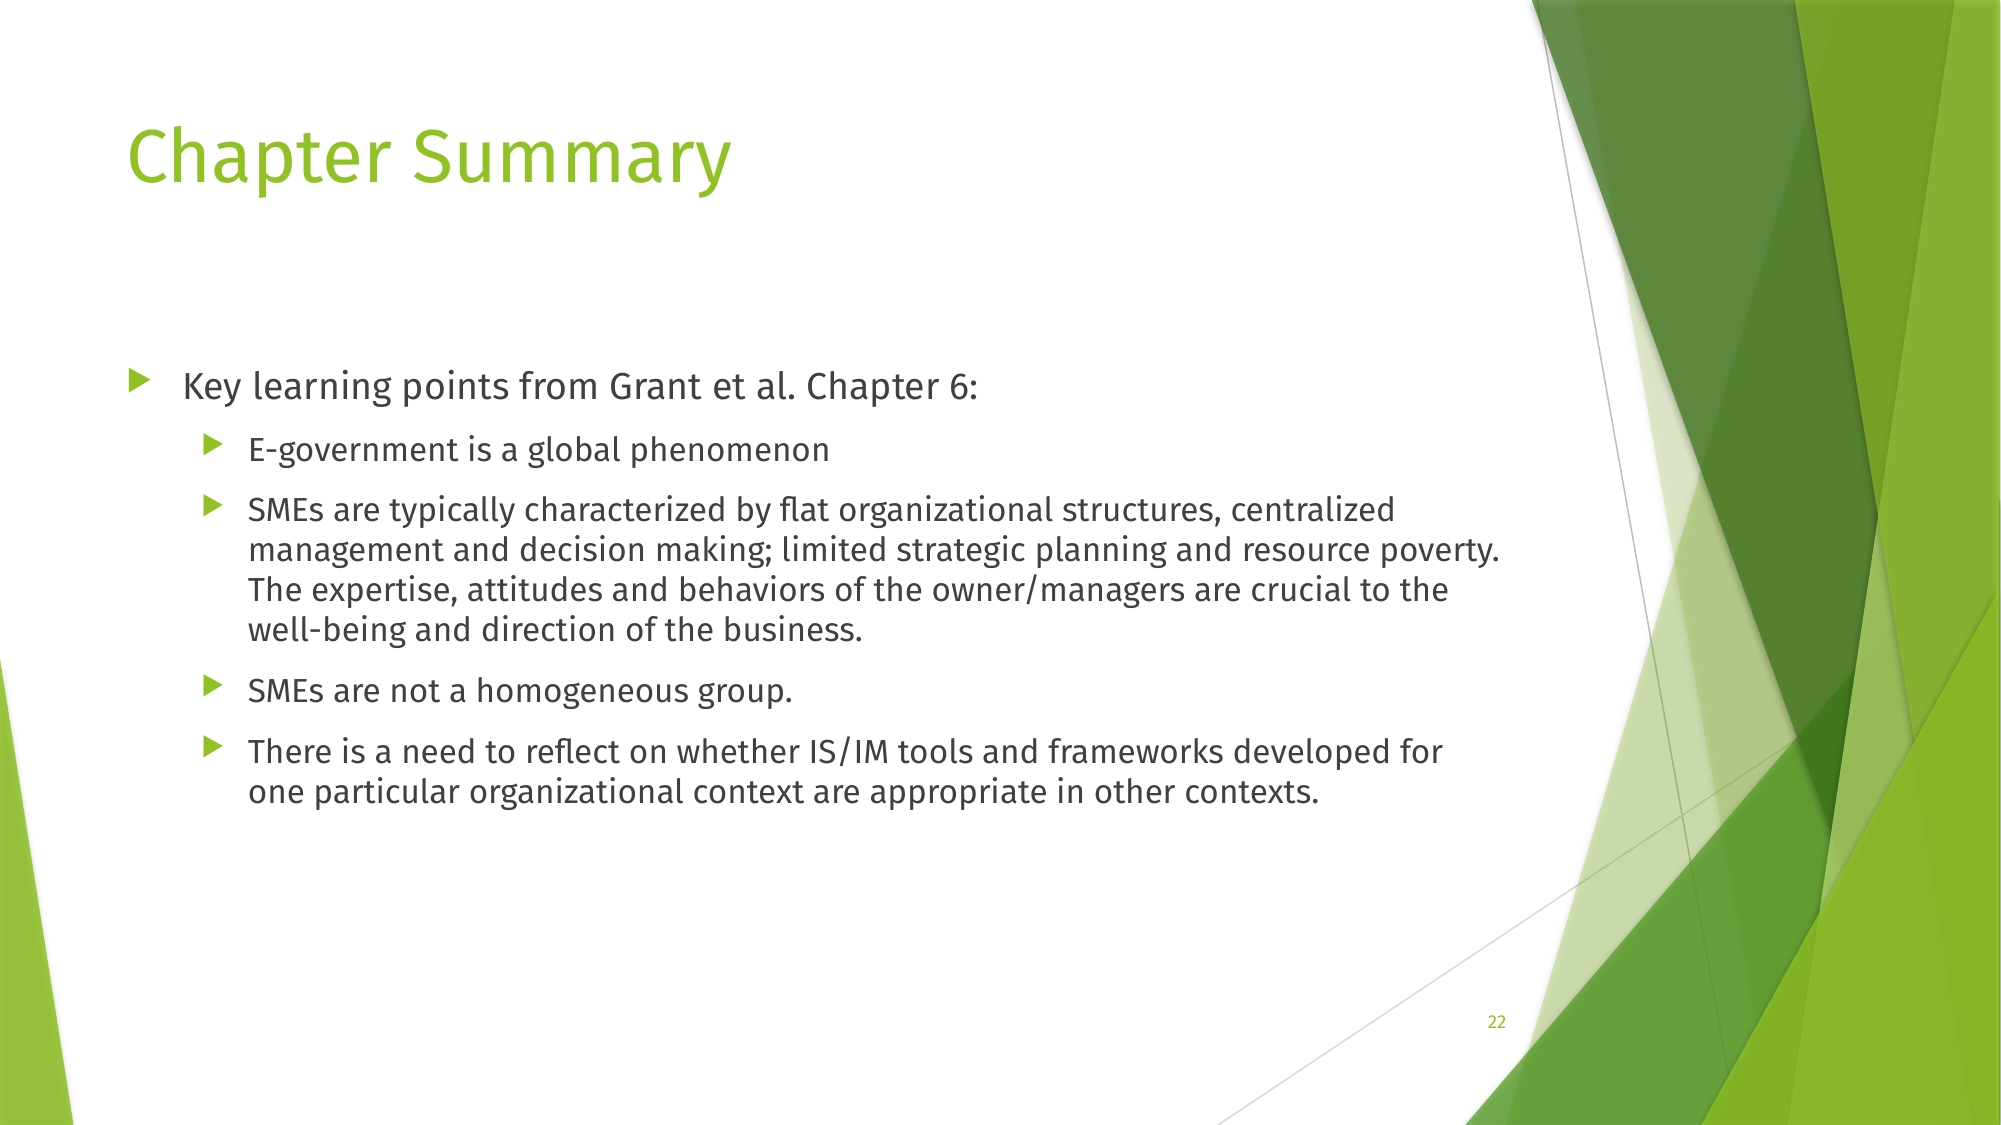

# Chapter Summary
Key learning points from Grant et al. Chapter 6:
E-government is a global phenomenon
SMEs are typically characterized by flat organizational structures, centralized management and decision making; limited strategic planning and resource poverty. The expertise, attitudes and behaviors of the owner/managers are crucial to the well-being and direction of the business.
SMEs are not a homogeneous group.
There is a need to reflect on whether IS/IM tools and frameworks developed for one particular organizational context are appropriate in other contexts.
22